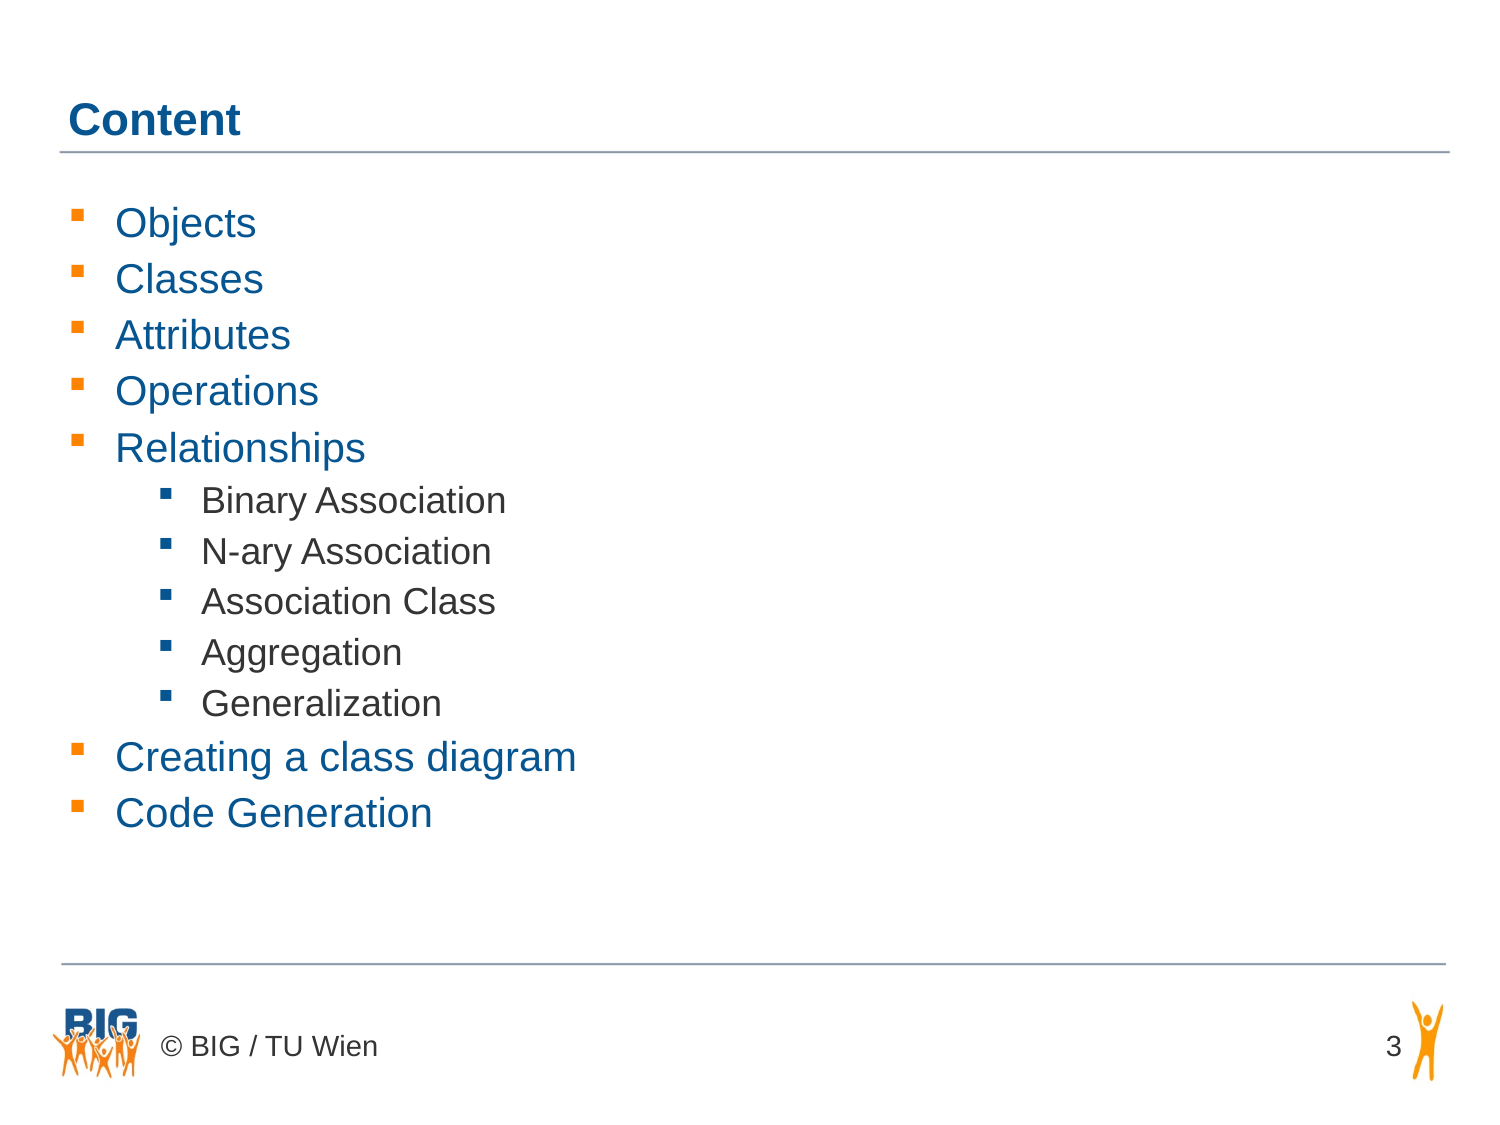

# Content
Objects
Classes
Attributes
Operations
Relationships
Binary Association
N-ary Association
Association Class
Aggregation
Generalization
Creating a class diagram
Code Generation

3